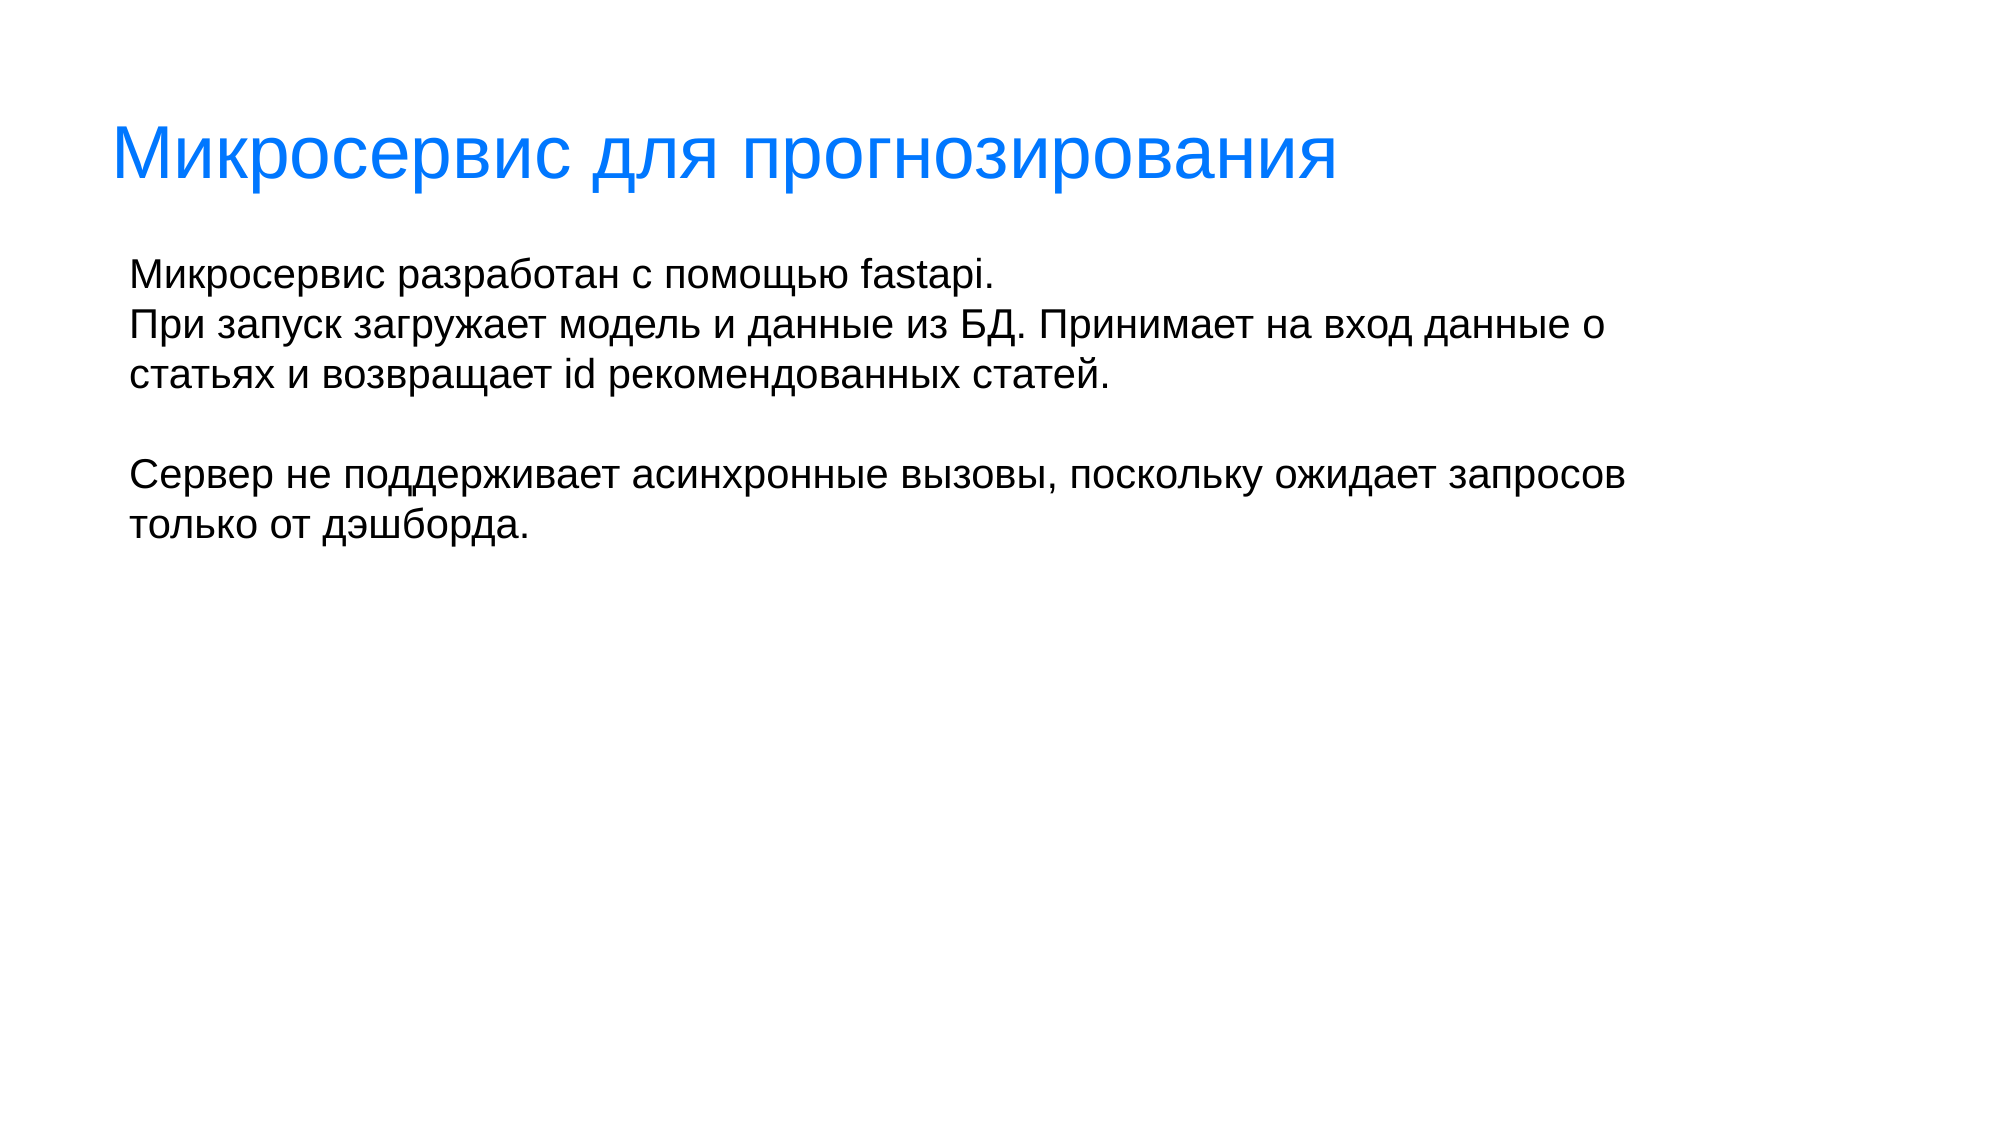

# Микросервис для прогнозирования
Микросервис разработан с помощью fastapi.
При запуск загружает модель и данные из БД. Принимает на вход данные о статьях и возвращает id рекомендованных статей.

Сервер не поддерживает асинхронные вызовы, поскольку ожидает запросов только от дэшборда.